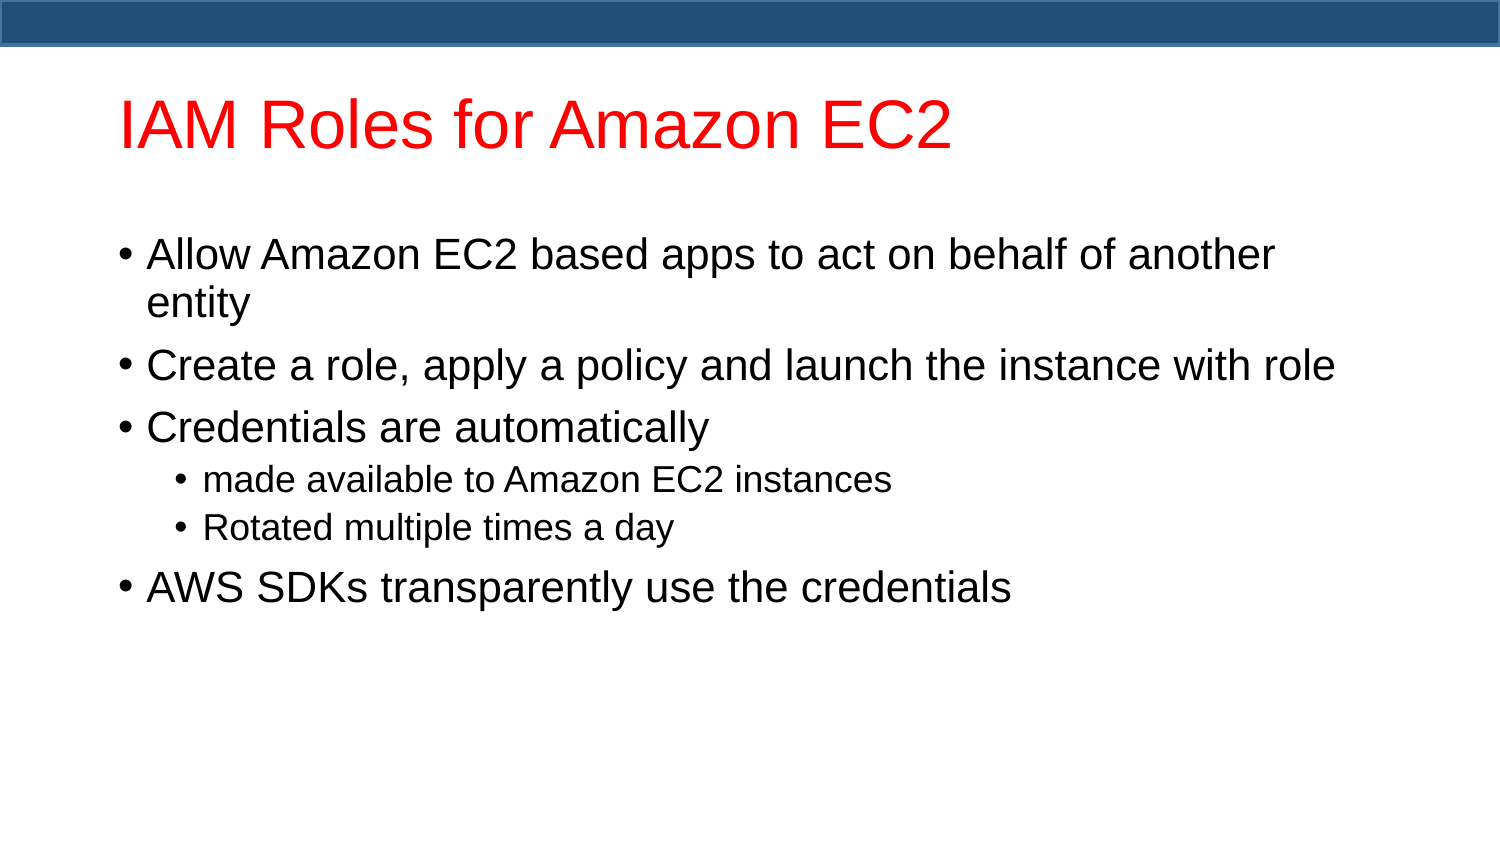

# IAM Roles for Amazon EC2
Allow Amazon EC2 based apps to act on behalf of another entity
Create a role, apply a policy and launch the instance with role
Credentials are automatically
made available to Amazon EC2 instances
Rotated multiple times a day
AWS SDKs transparently use the credentials